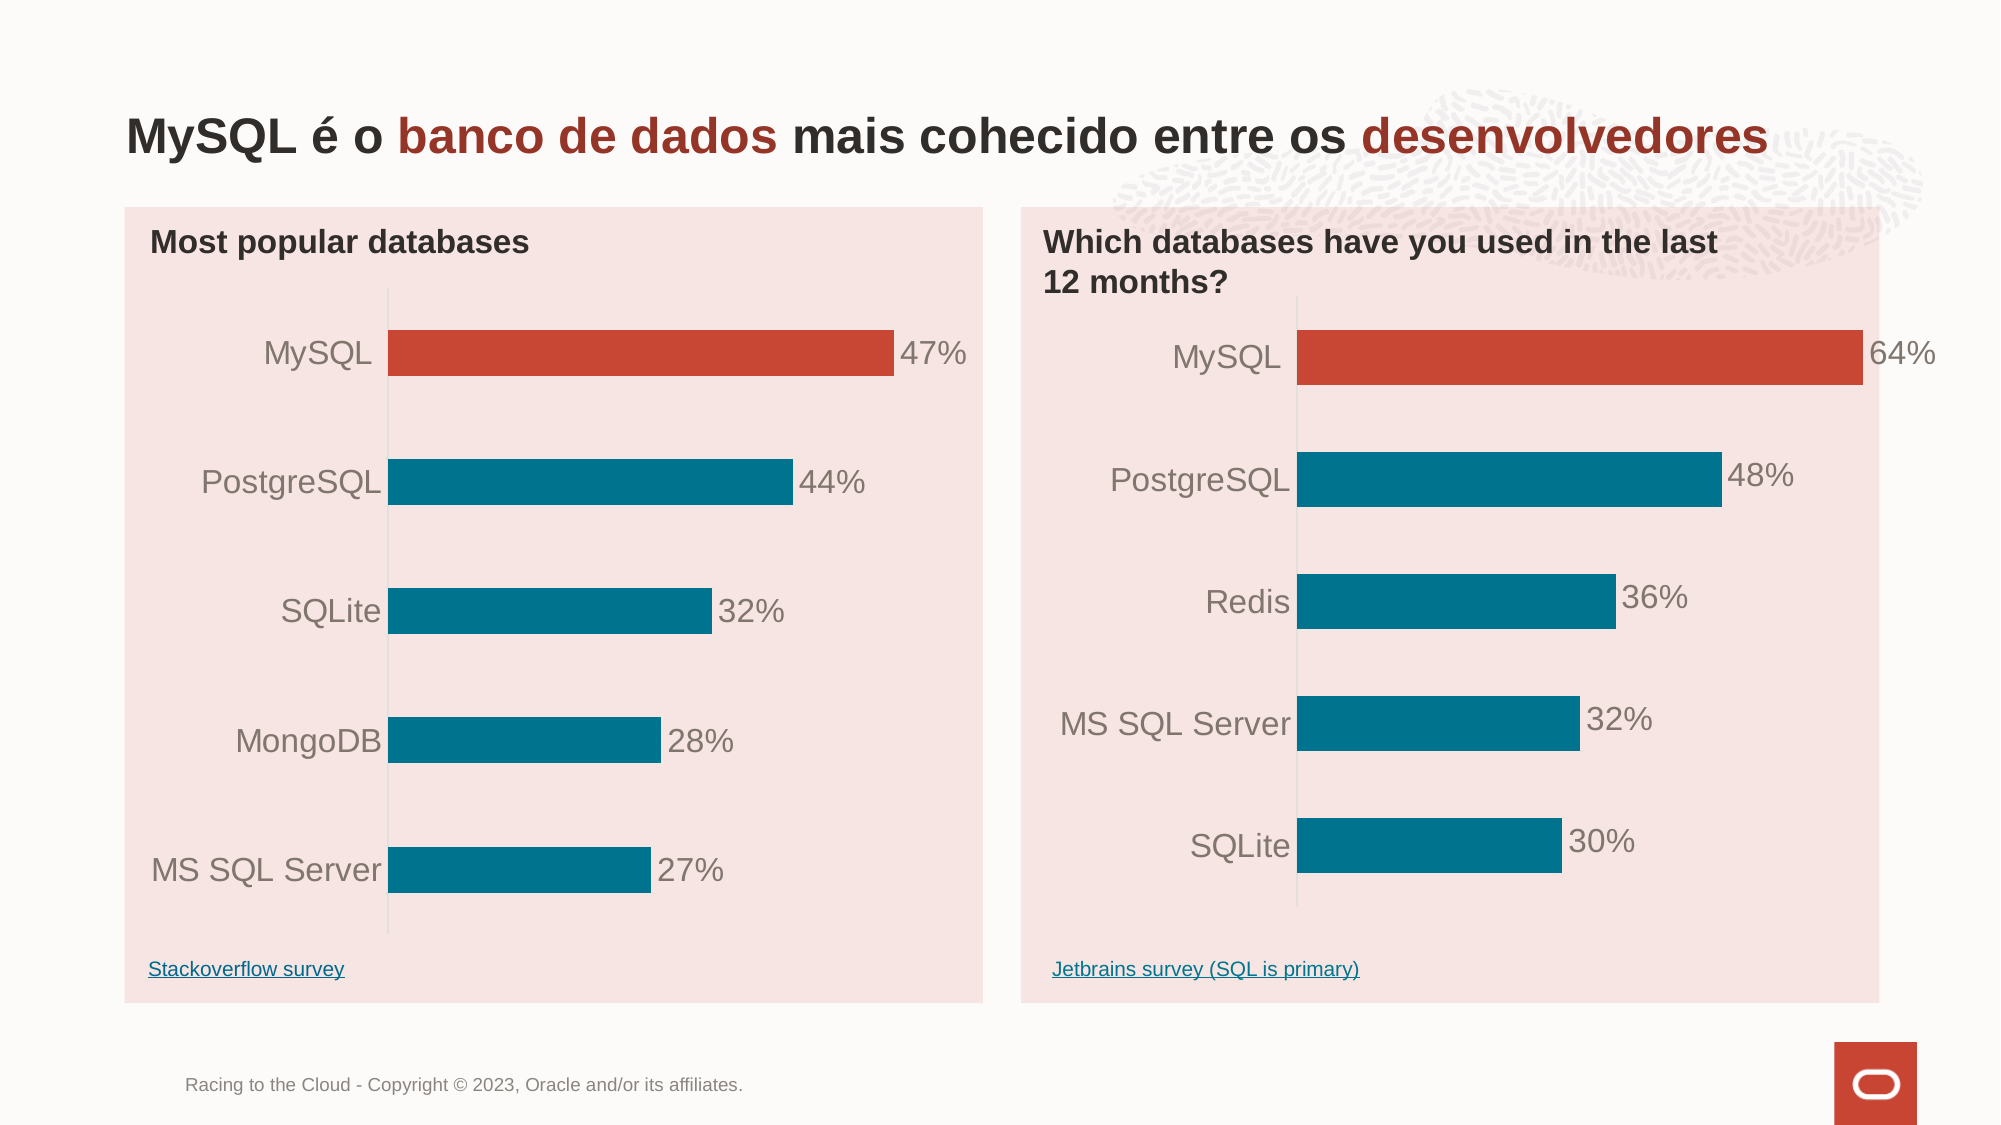

# MySQL é o banco de dados mais cohecido entre os desenvolvedores

Most popular databases
Which databases have you used in the last
12 months?

### Chart

| Category |  |
|---|---|
| MS SQL Server | 0.26 |
| MongoDB | 0.27 |
| SQLite | 0.32 |
| PostgreSQL | 0.4 |
| MySQL  | 0.5 |

### Chart

| Category |  |  |  |  |
|---|---|---|---|---|
| SQLite | 0.3 | 0.3 | 0.3 | 0.3 |
| MS SQL Server | 0.32 | 0.32 | 0.32 | 0.32 |
| Redis | 0.36 | 0.36 | 0.36 | 0.36 |
| PostgreSQL | 0.48 | 0.48 | 0.48 | 0.48 |
| MySQL  | 0.64 | 0.64 | 0.64 | 0.64 |
Stackoverflow survey
Jetbrains survey (SQL is primary)
Racing to the Cloud - Copyright © 2023, Oracle and/or its affiliates.